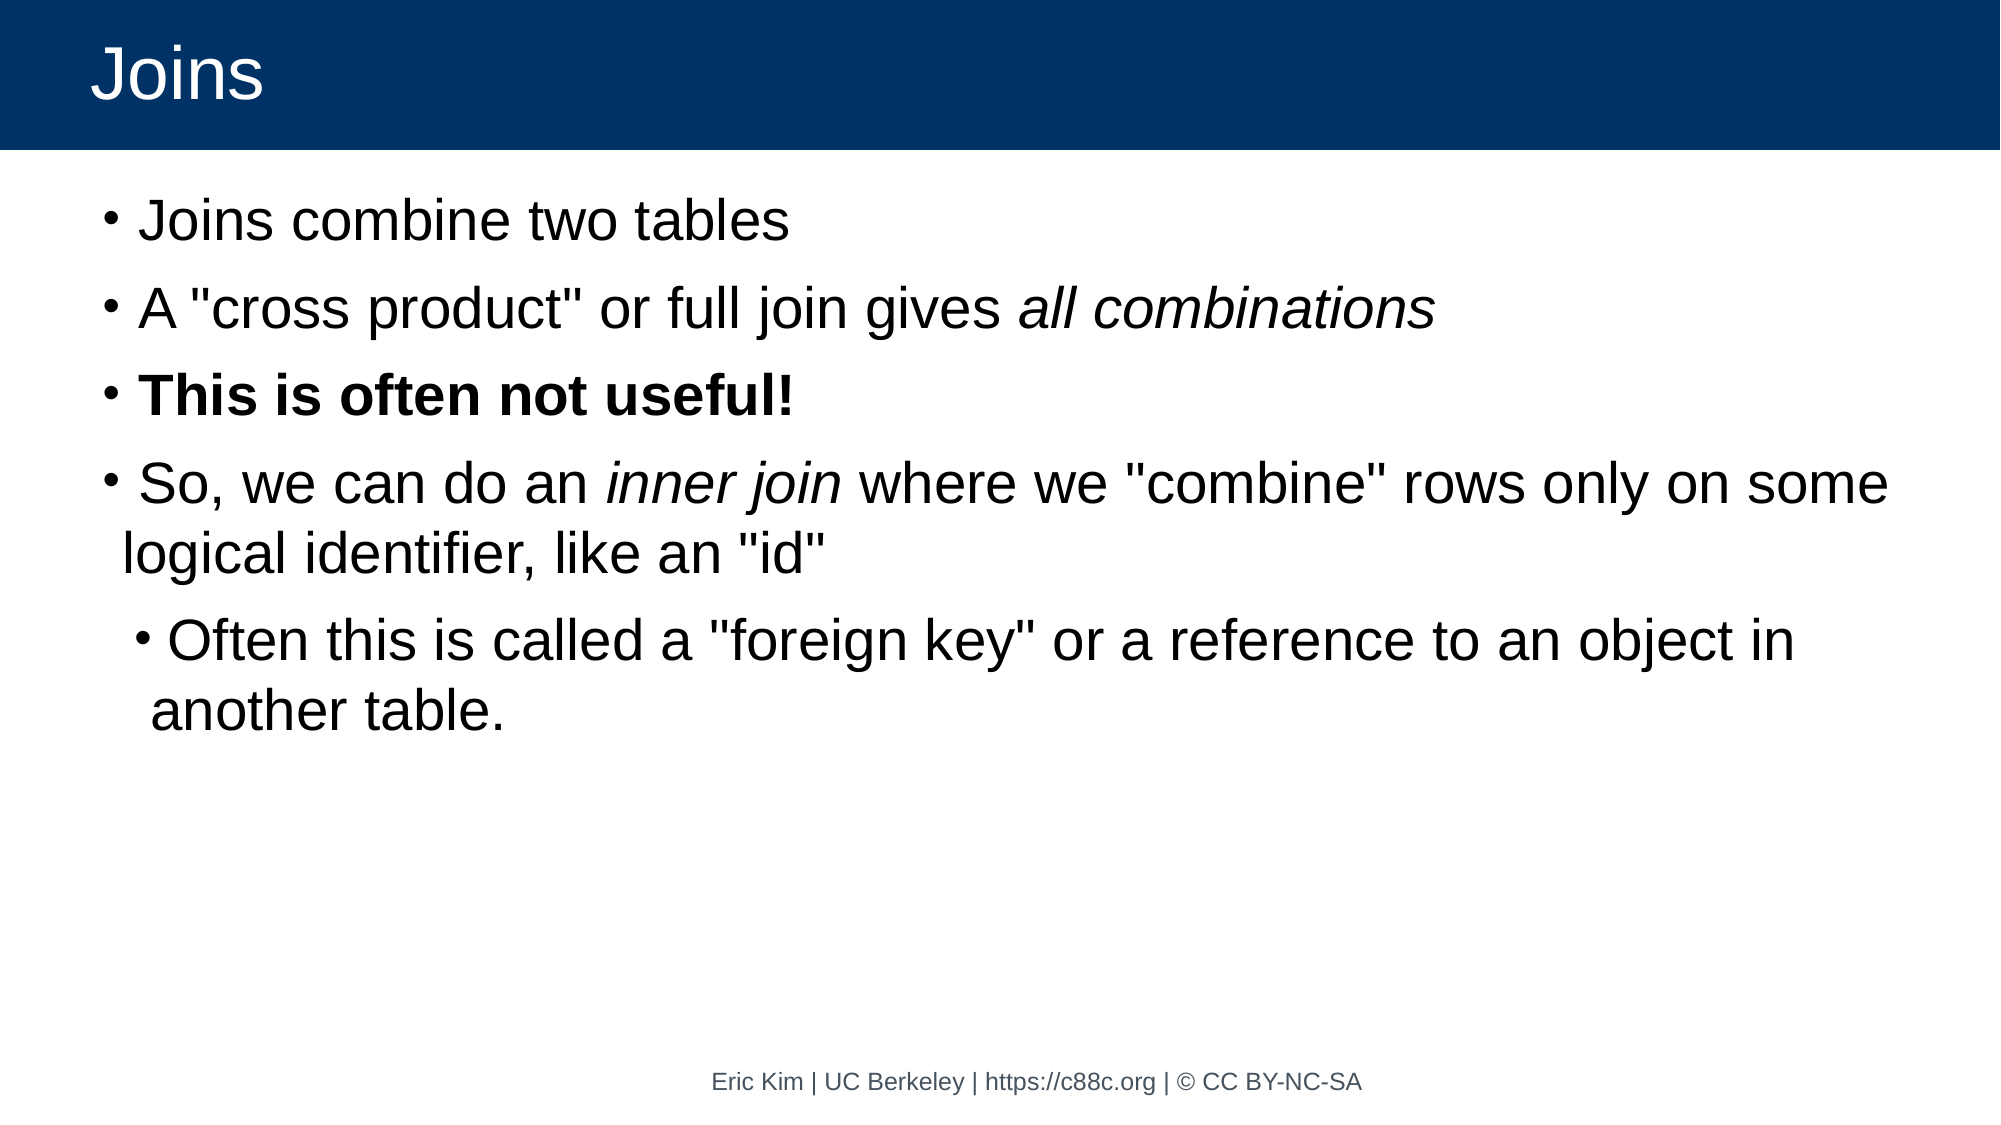

# Joins
 Joins combine two tables
 A "cross product" or full join gives all combinations
 This is often not useful!
 So, we can do an inner join where we "combine" rows only on some logical identifier, like an "id"
 Often this is called a "foreign key" or a reference to an object in another table.
Eric Kim | UC Berkeley | https://c88c.org | © CC BY-NC-SA